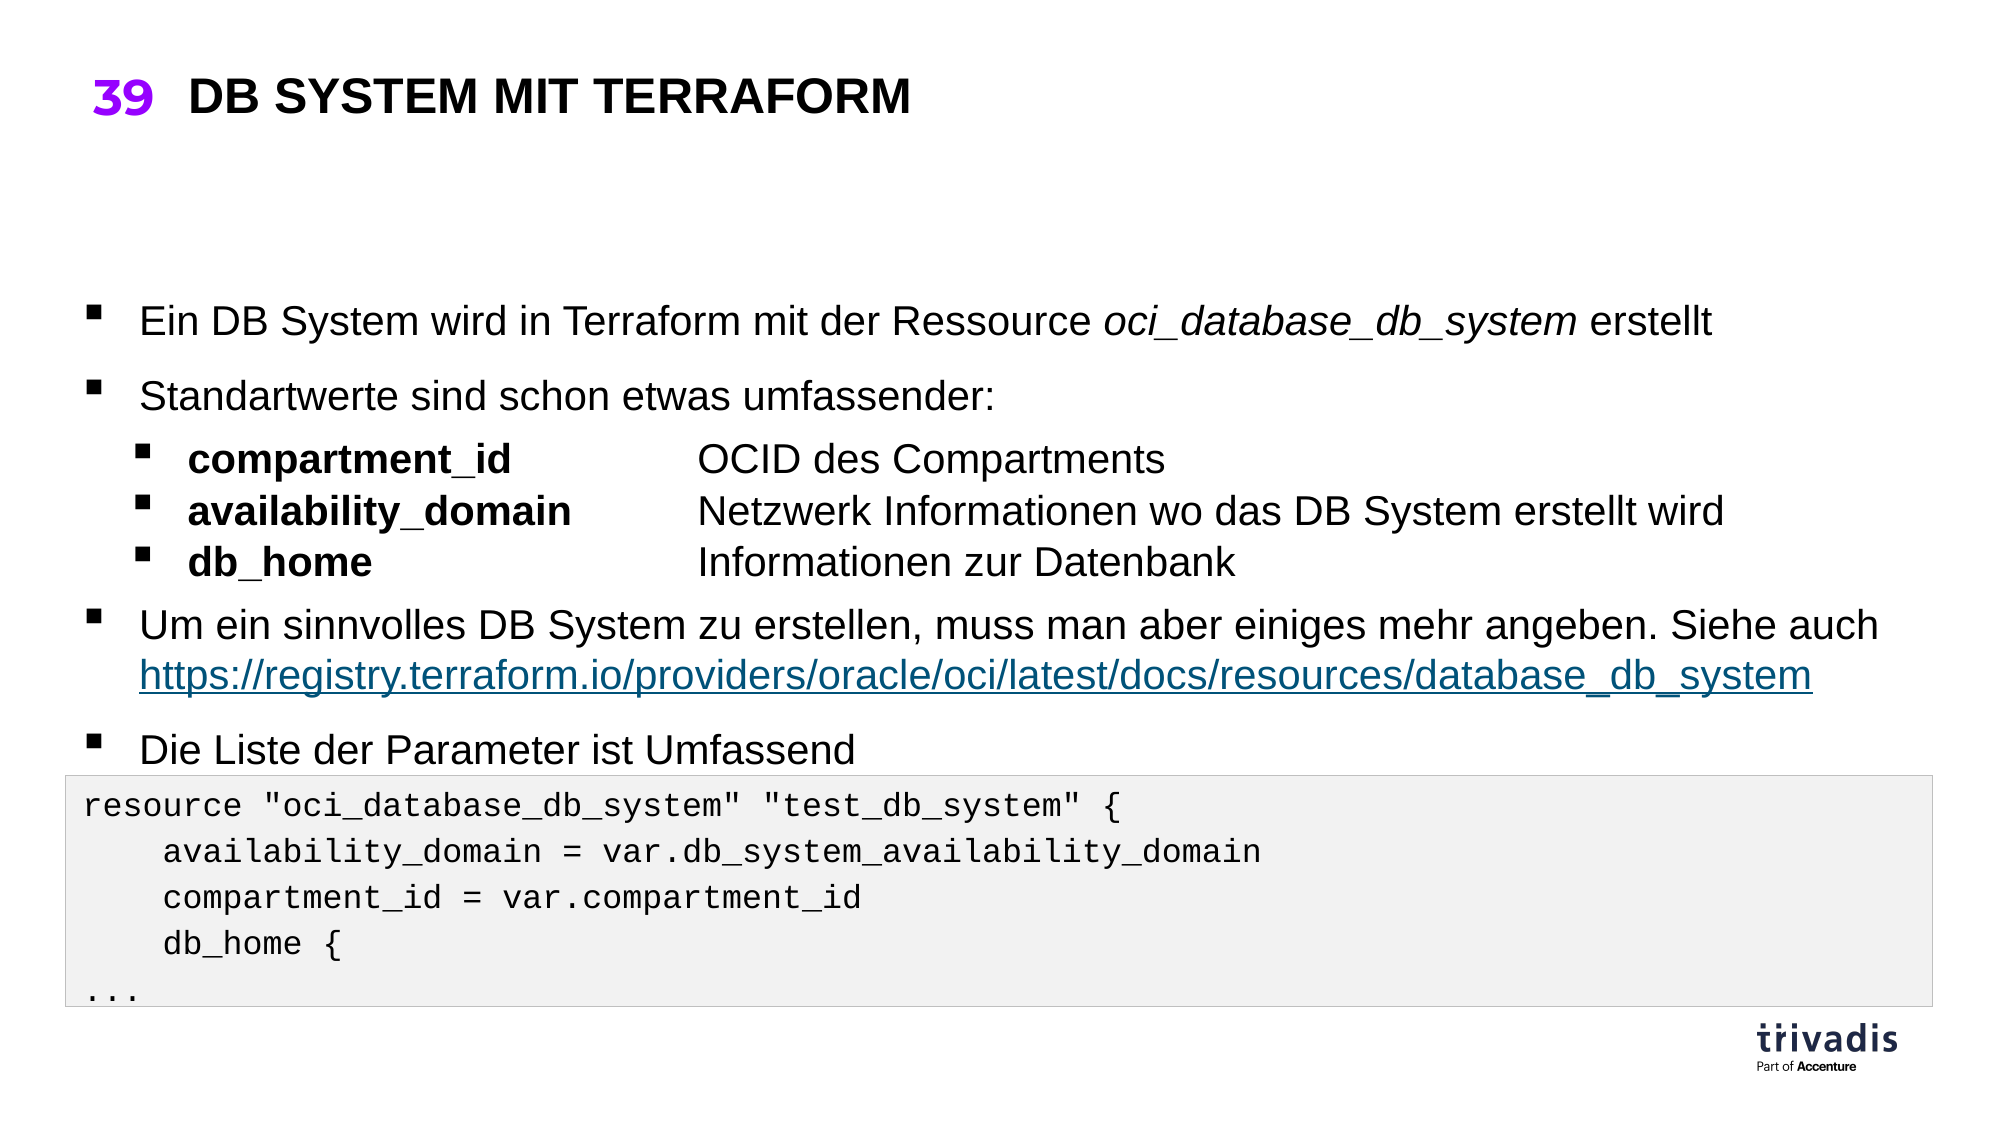

# DB System mit Terraform
Ein DB System wird in Terraform mit der Ressource oci_database_db_system erstellt
Standartwerte sind schon etwas umfassender:
compartment_id	OCID des Compartments
availability_domain	Netzwerk Informationen wo das DB System erstellt wird
db_home	Informationen zur Datenbank
Um ein sinnvolles DB System zu erstellen, muss man aber einiges mehr angeben. Siehe auch https://registry.terraform.io/providers/oracle/oci/latest/docs/resources/database_db_system
Die Liste der Parameter ist Umfassend
resource "oci_database_db_system" "test_db_system" {
    availability_domain = var.db_system_availability_domain
    compartment_id = var.compartment_id
    db_home {
...